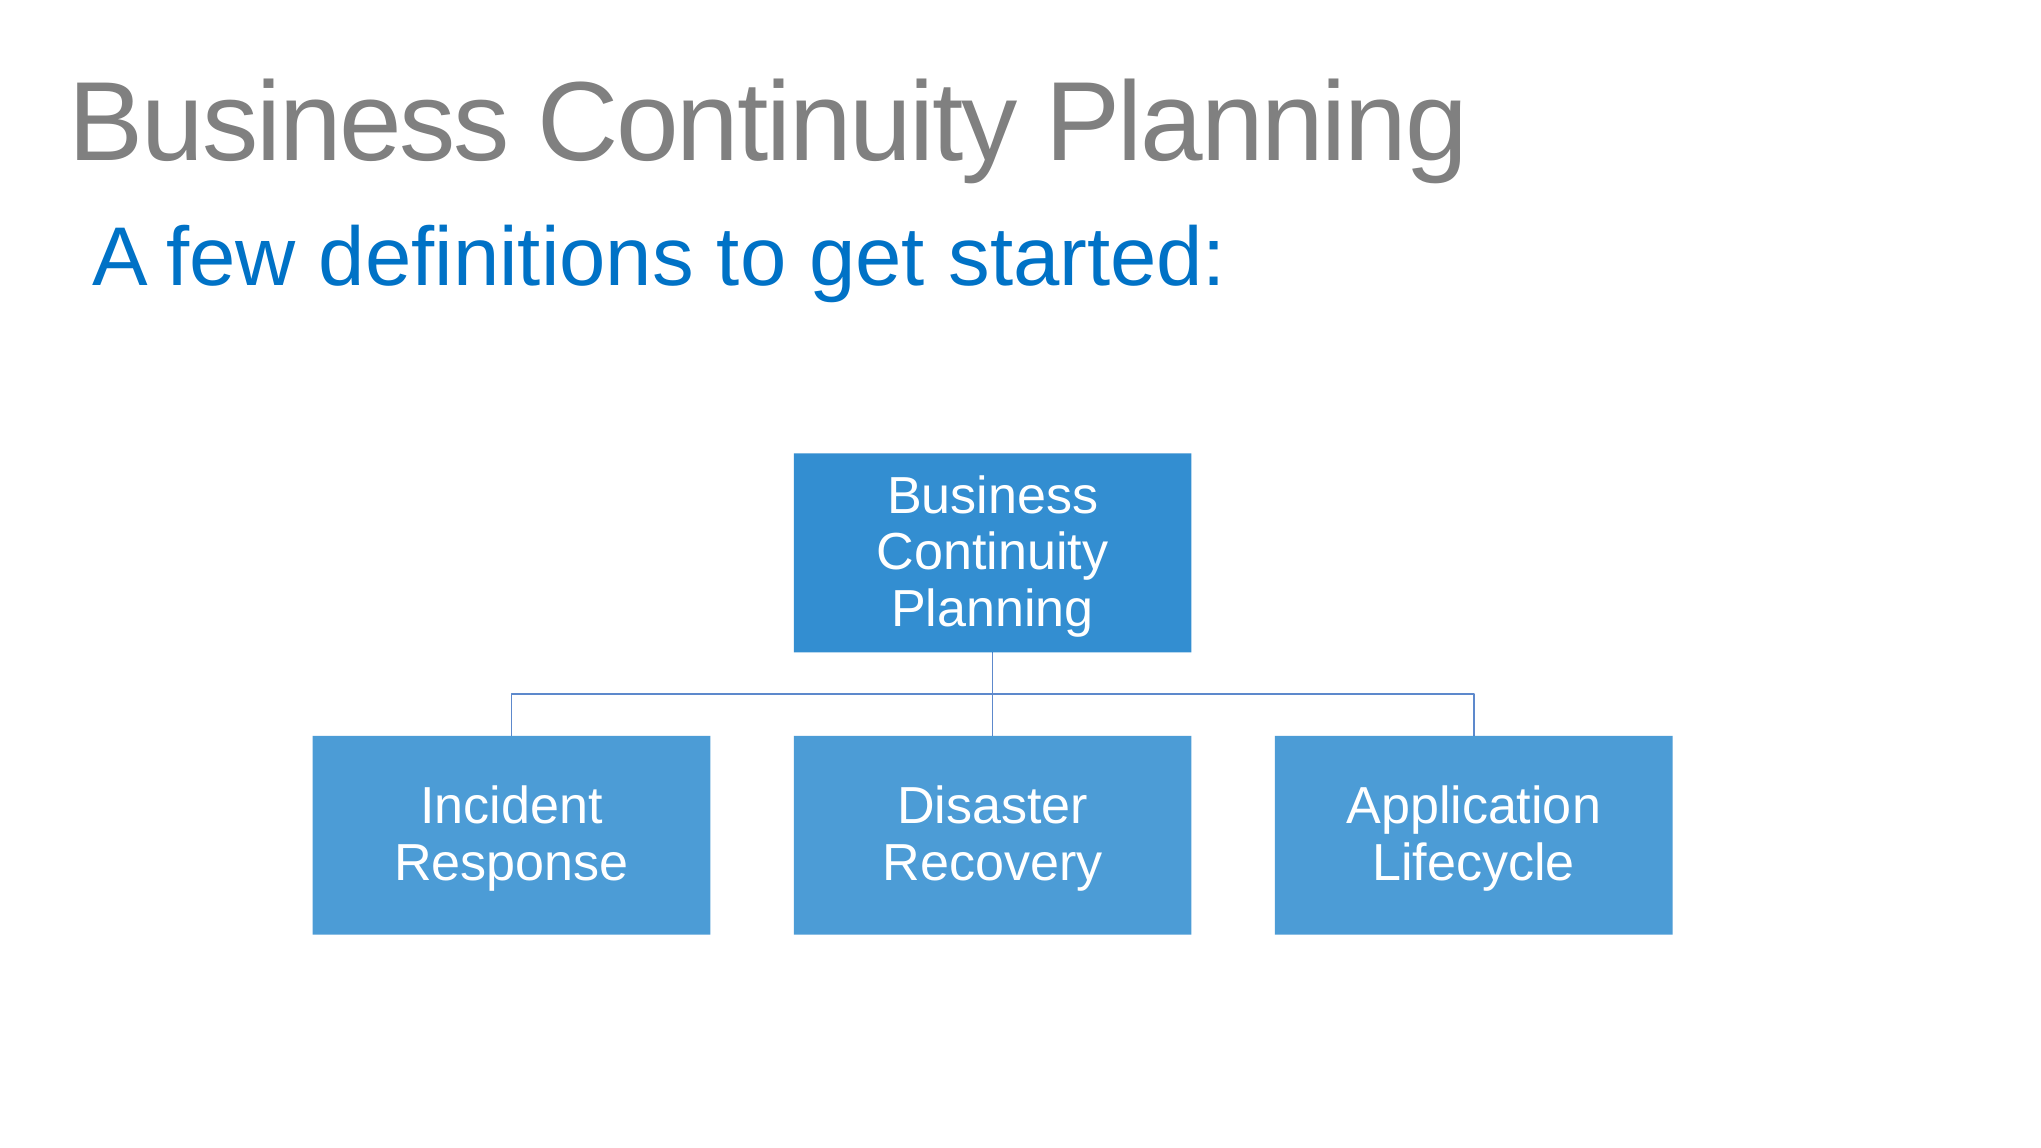

# Business Continuity Planning
 A few definitions to get started:
Business Continuity Planning
Incident Response
Disaster Recovery
Application Lifecycle